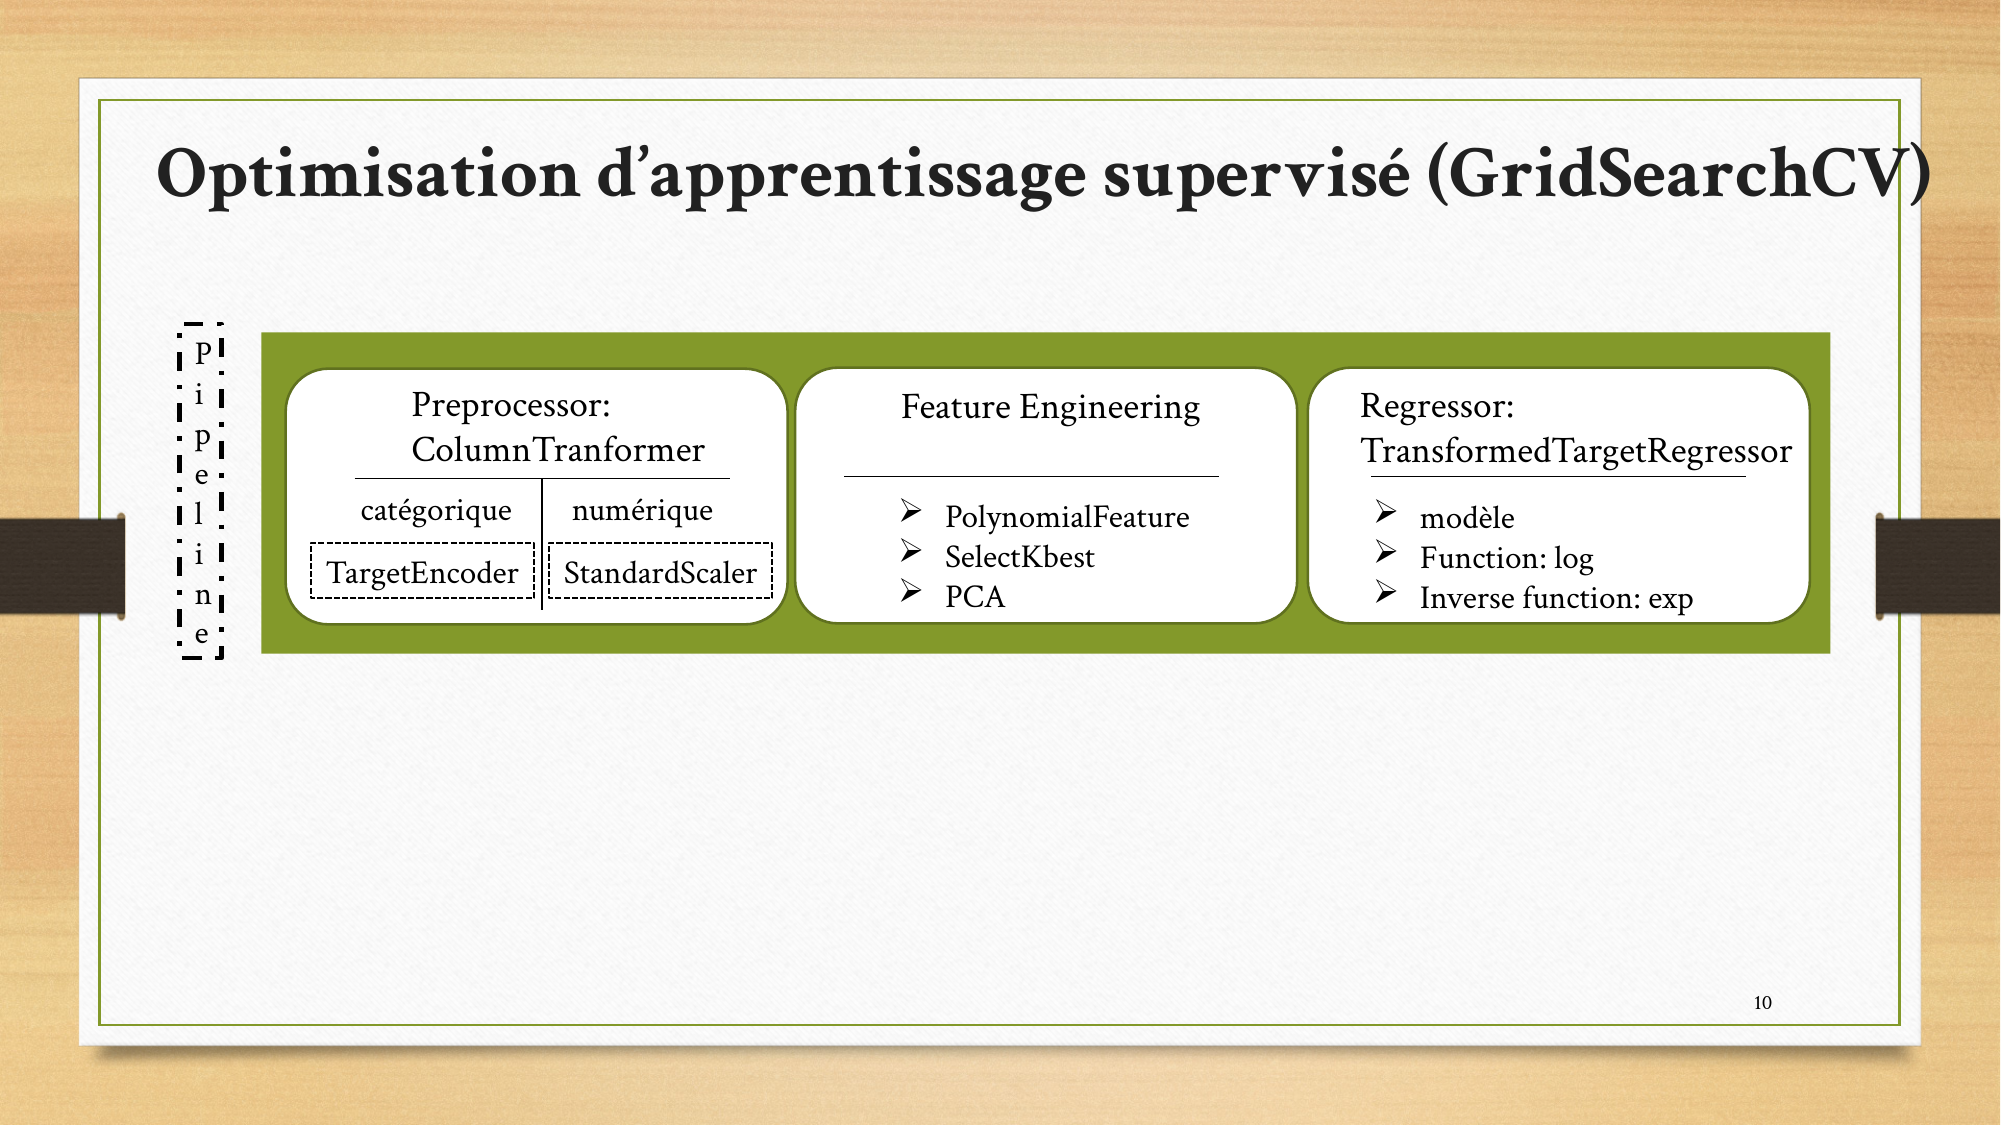

Optimisation d’apprentissage supervisé (GridSearchCV)
Pipeline

Preprocessor:
ColumnTranformer
Regressor:
TransformedTargetRegressor
Feature Engineering
catégorique
numérique
PolynomialFeature
SelectKbest
PCA
modèle
Function: log
Inverse function: exp
TargetEncoder
StandardScaler
10